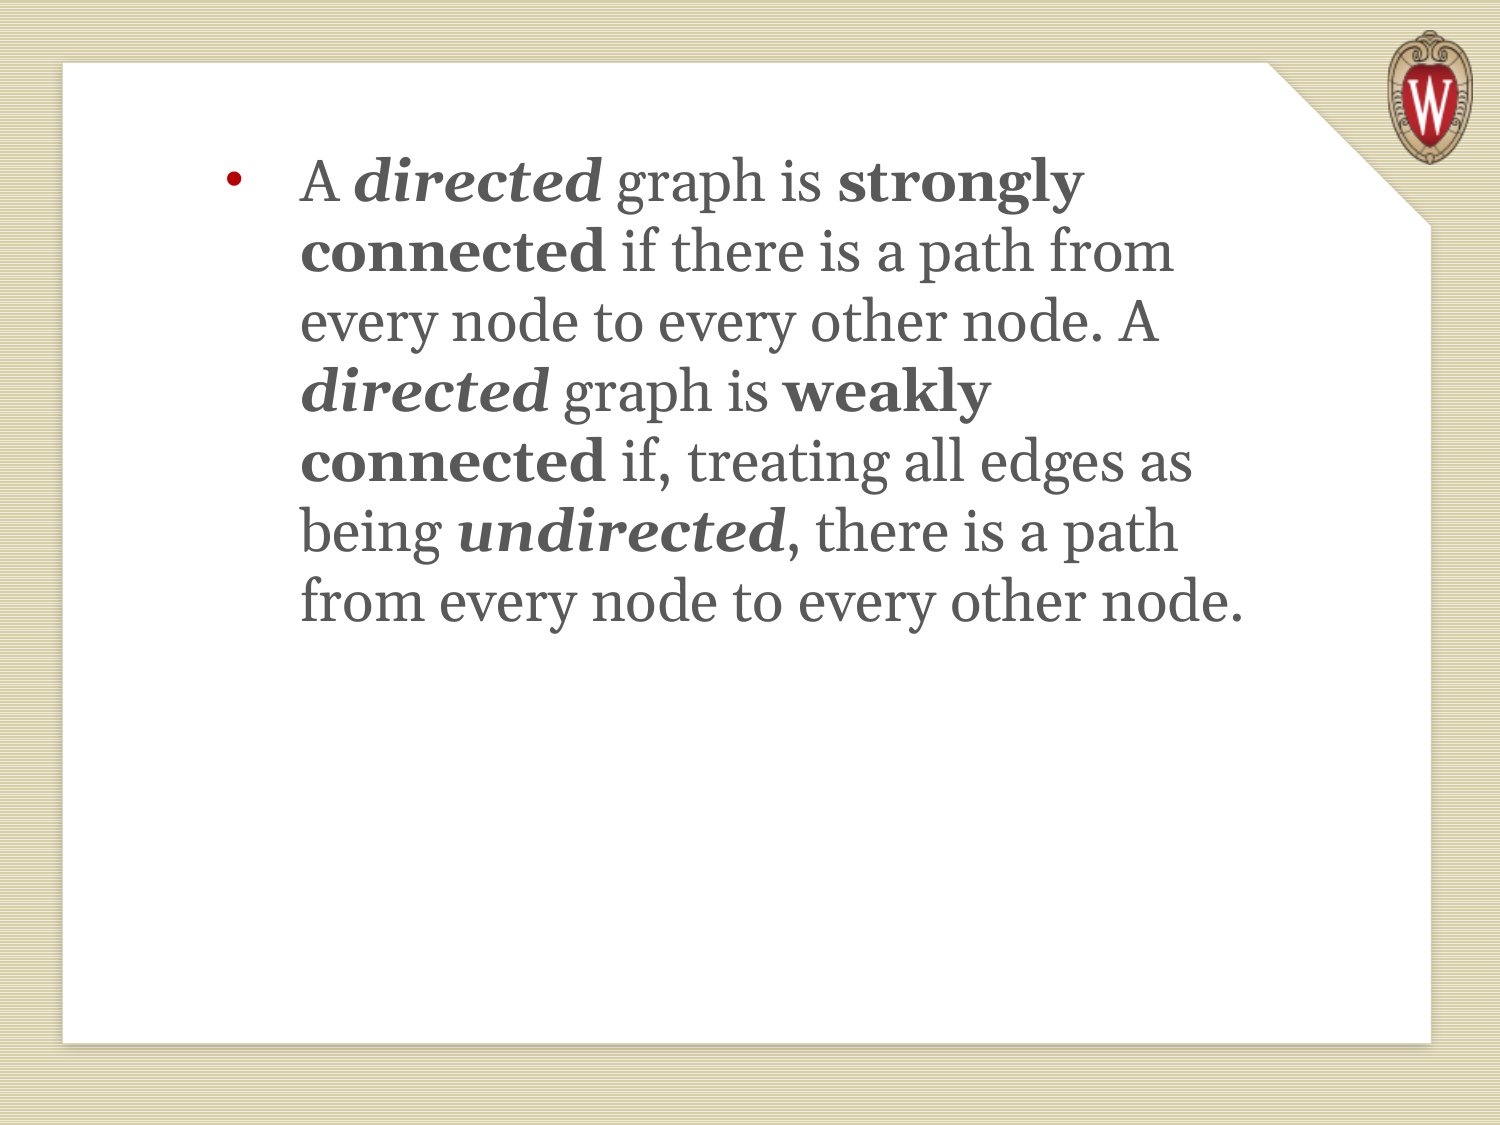

A directed graph is strongly connected if there is a path from every node to every other node. A directed graph is weakly connected if, treating all edges as being undirected, there is a path from every node to every other node.